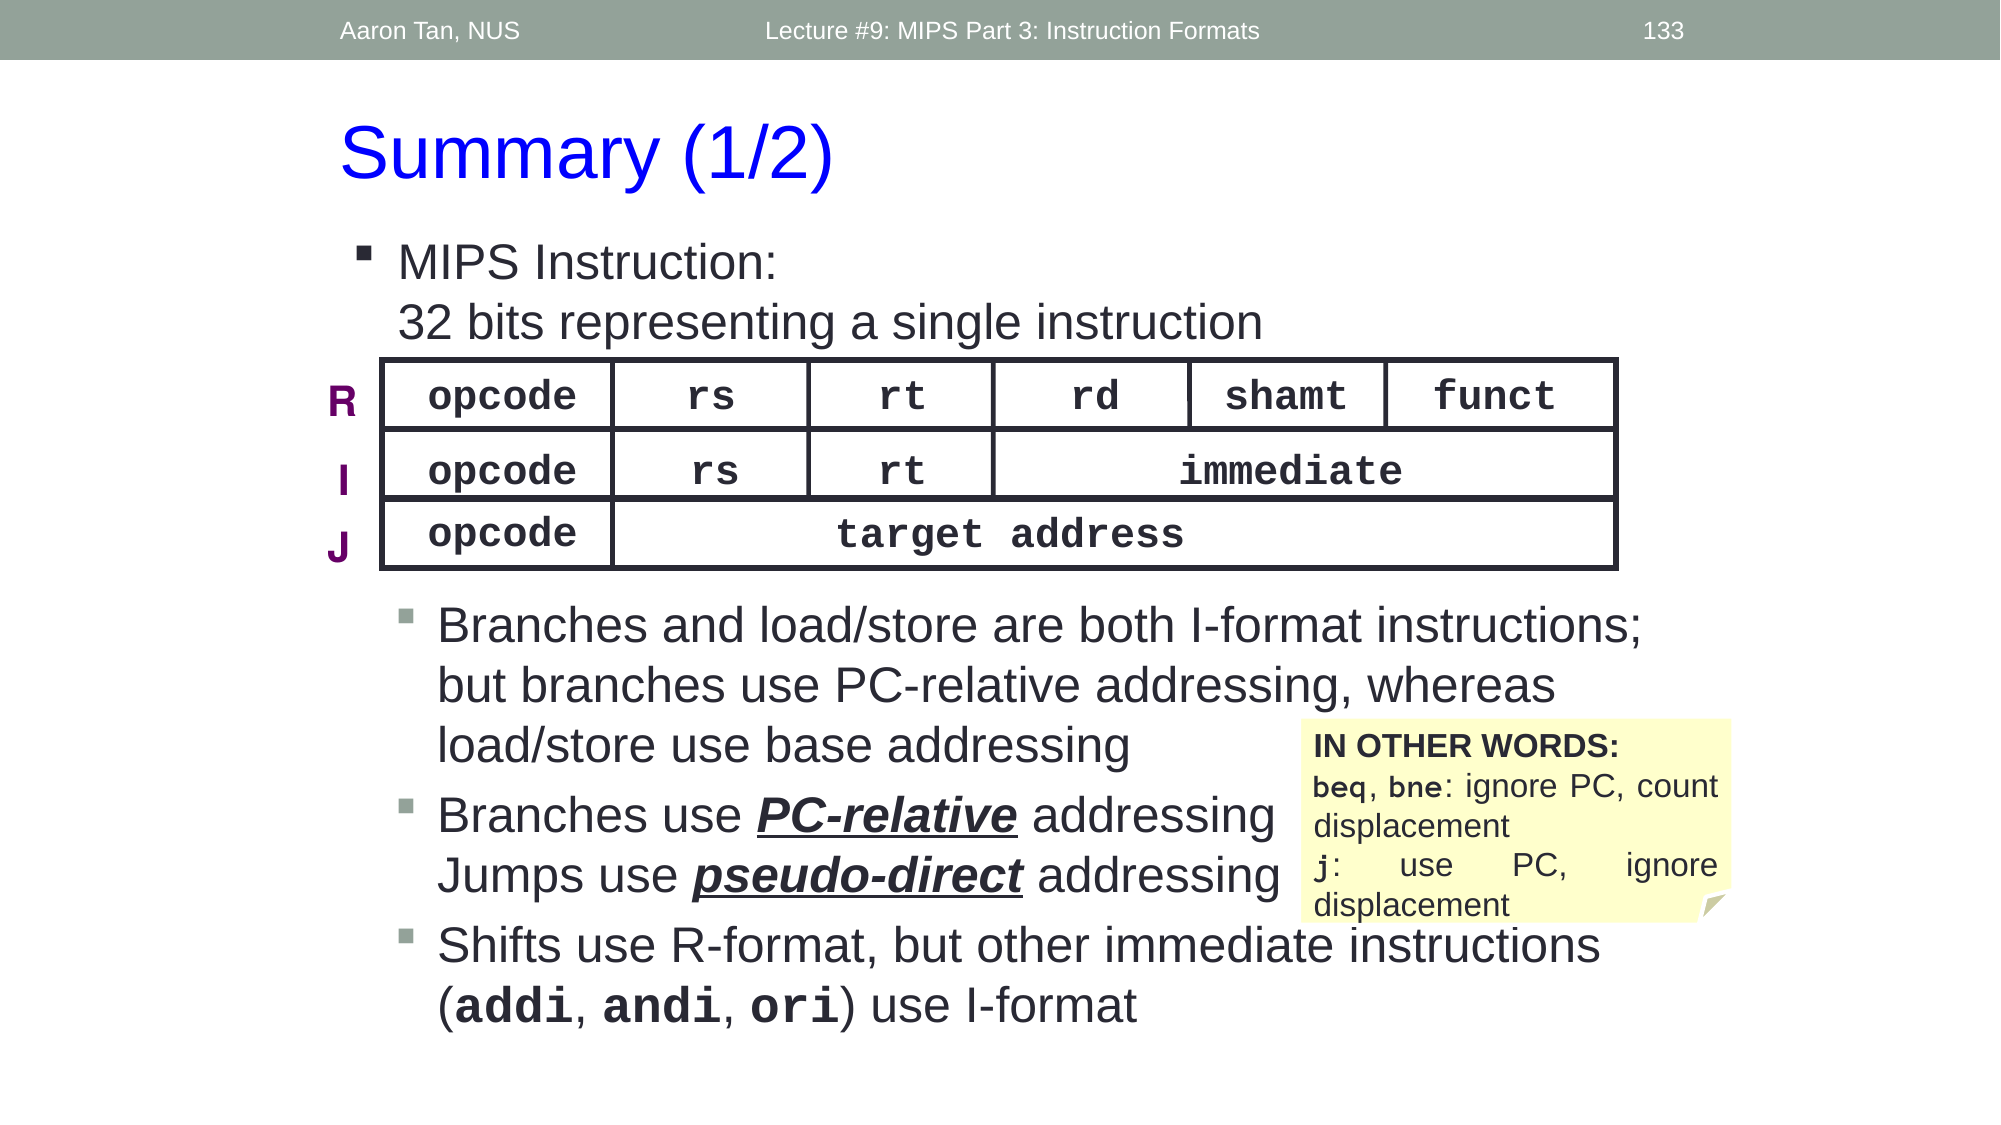

Aaron Tan, NUS
Lecture #9: MIPS Part 3: Instruction Formats
133
Summary (1/2)
MIPS Instruction:
32 bits representing a single instruction

opcode

rs

rt

rd

shamt

funct
R

opcode
rs
rt
immediate
I
opcode

target address
J
Branches and load/store are both I-format instructions; but branches use PC-relative addressing, whereas load/store use base addressing
Branches use PC-relative addressing
Jumps use pseudo-direct addressing
Shifts use R-format, but other immediate instructions (addi, andi, ori) use I-format
IN OTHER WORDS:
beq, bne: ignore PC, count displacement
j: use PC, ignore displacement